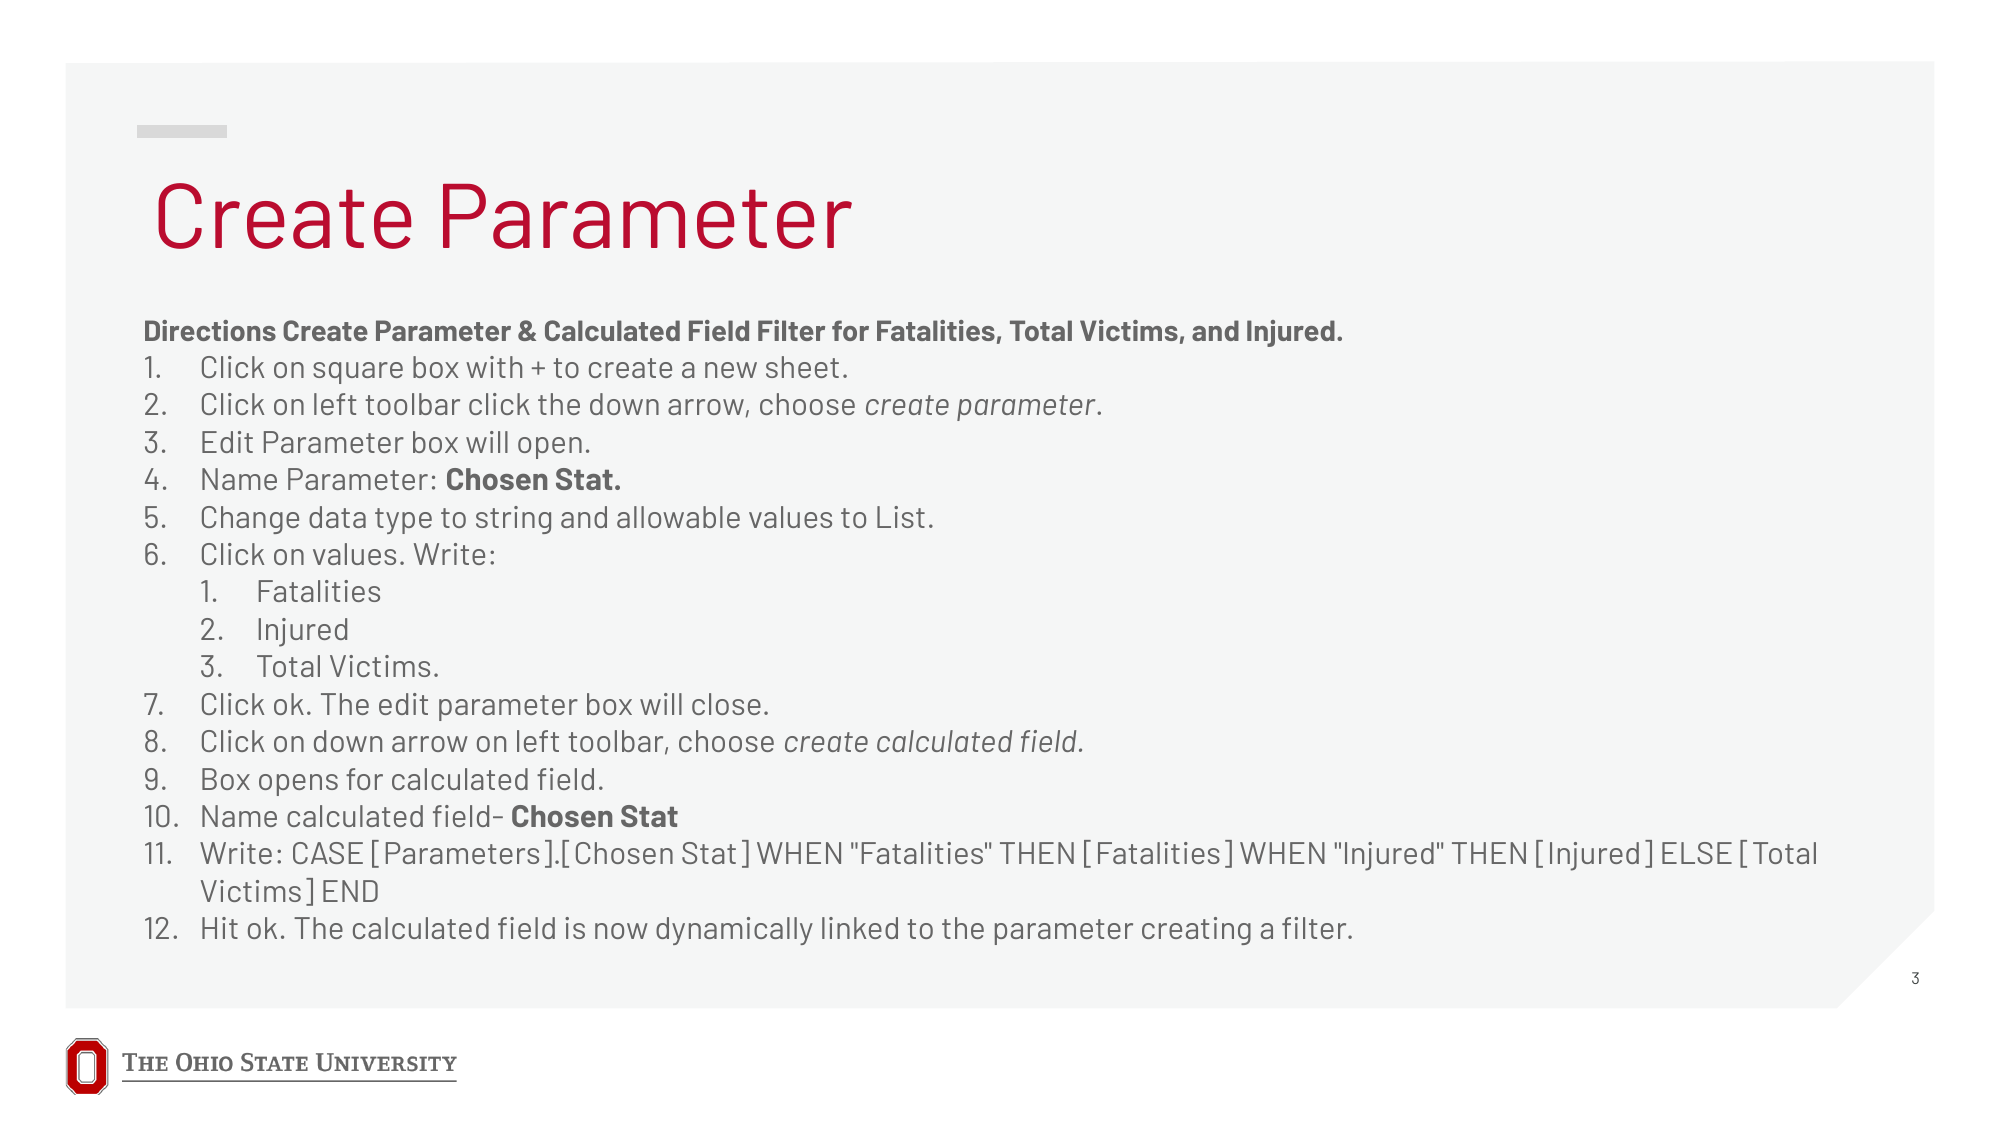

# Create Parameter
Directions Create Parameter & Calculated Field Filter for Fatalities, Total Victims, and Injured.
Click on square box with + to create a new sheet.
Click on left toolbar click the down arrow, choose create parameter.
Edit Parameter box will open.
Name Parameter: Chosen Stat.
Change data type to string and allowable values to List.
Click on values. Write:
Fatalities
Injured
Total Victims.
Click ok. The edit parameter box will close.
Click on down arrow on left toolbar, choose create calculated field.
Box opens for calculated field.
Name calculated field- Chosen Stat
Write: ﻿﻿CASE [Parameters].[Chosen Stat] WHEN "Fatalities" THEN [Fatalities] WHEN "Injured" THEN [Injured] ELSE [Total Victims] END
Hit ok. The calculated field is now dynamically linked to the parameter creating a filter.

3